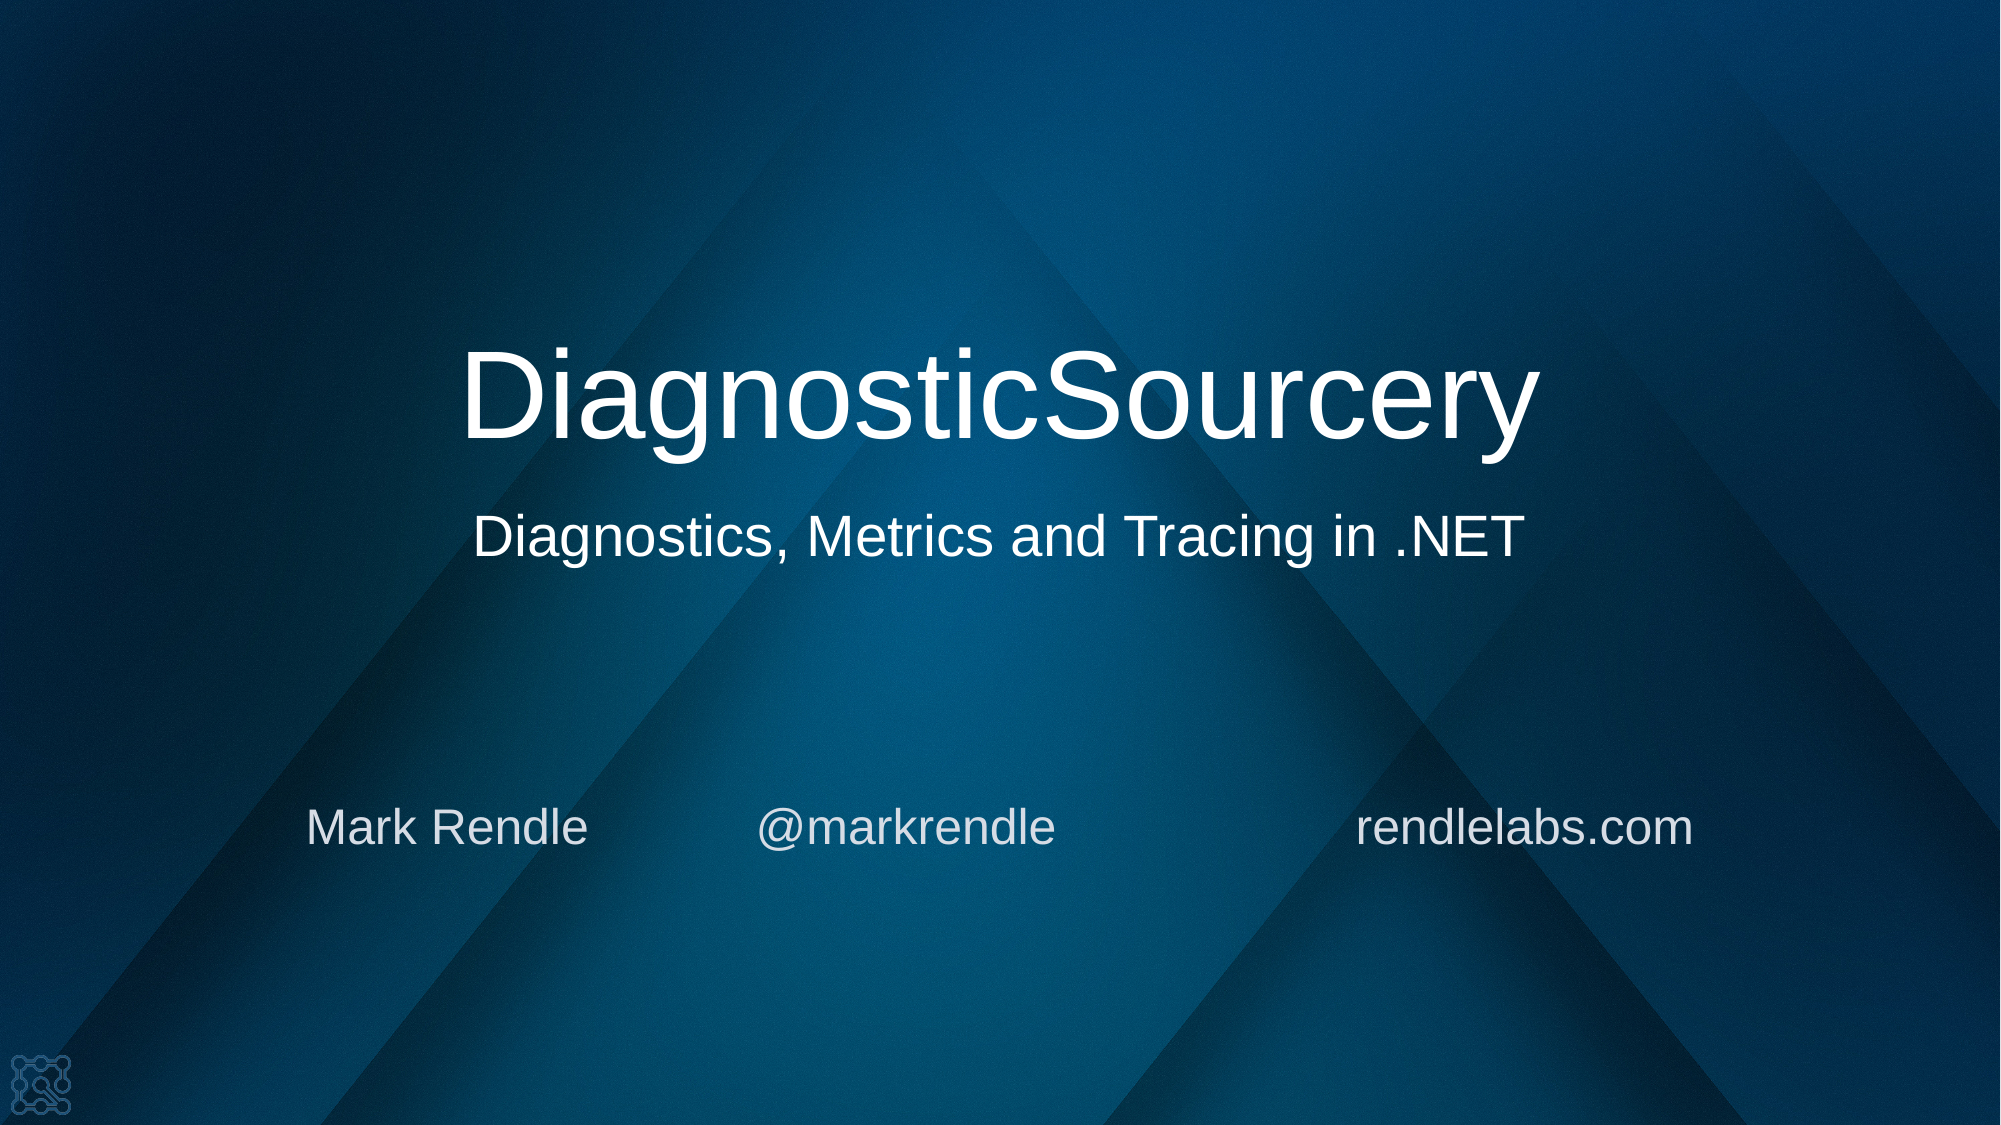

# DiagnosticSourcery Diagnostics, Metrics and Tracing in .NET
Mark Rendle		@markrendle		rendlelabs.com